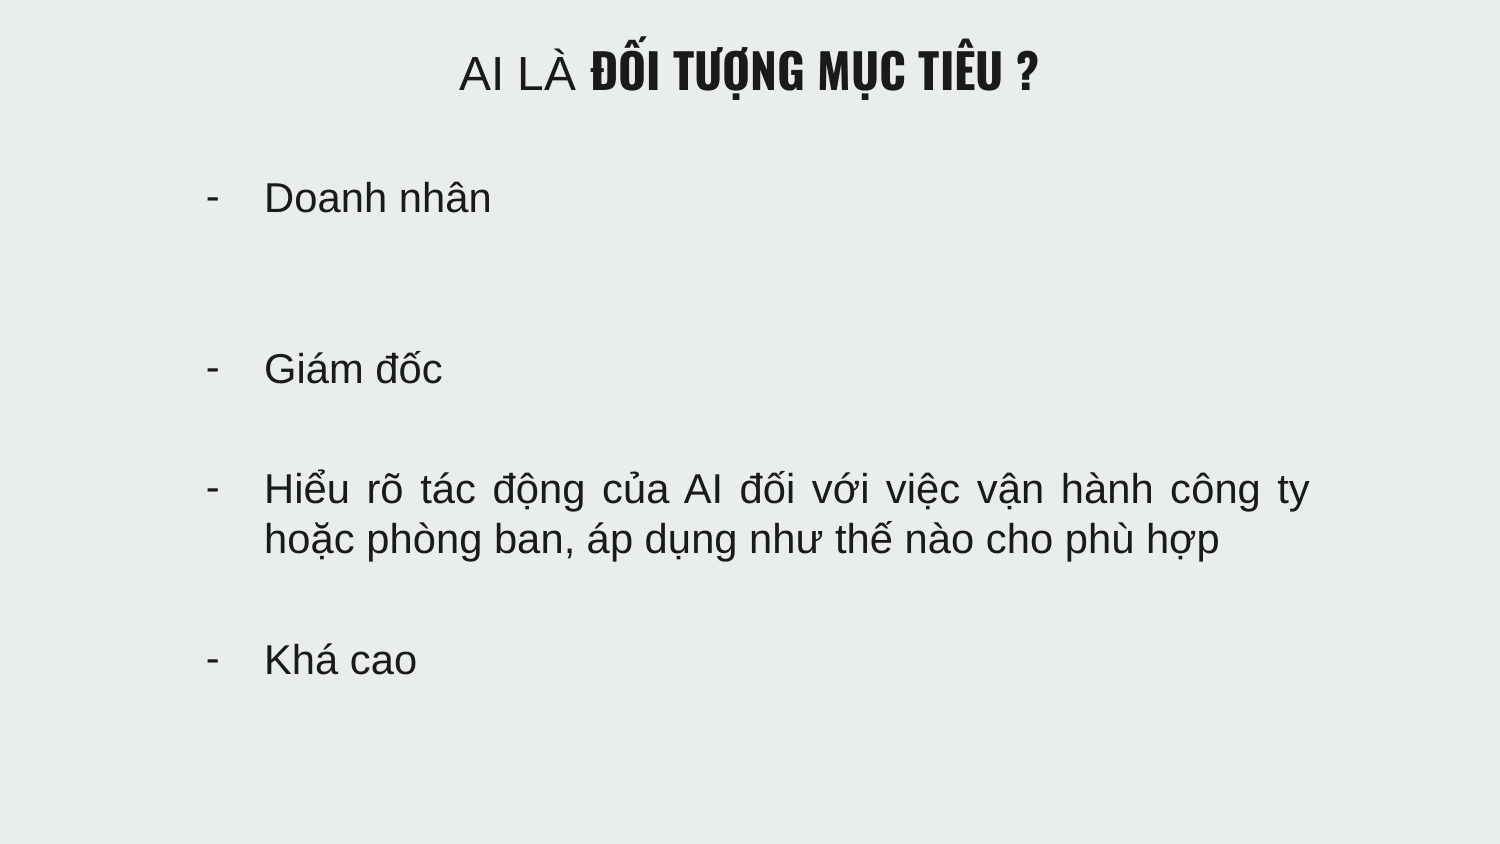

AI LÀ ĐỐI TƯỢNG MỤC TIÊU ?
Doanh nhân
Giám đốc
Hiểu rõ tác động của AI đối với việc vận hành công ty hoặc phòng ban, áp dụng như thế nào cho phù hợp
Khá cao